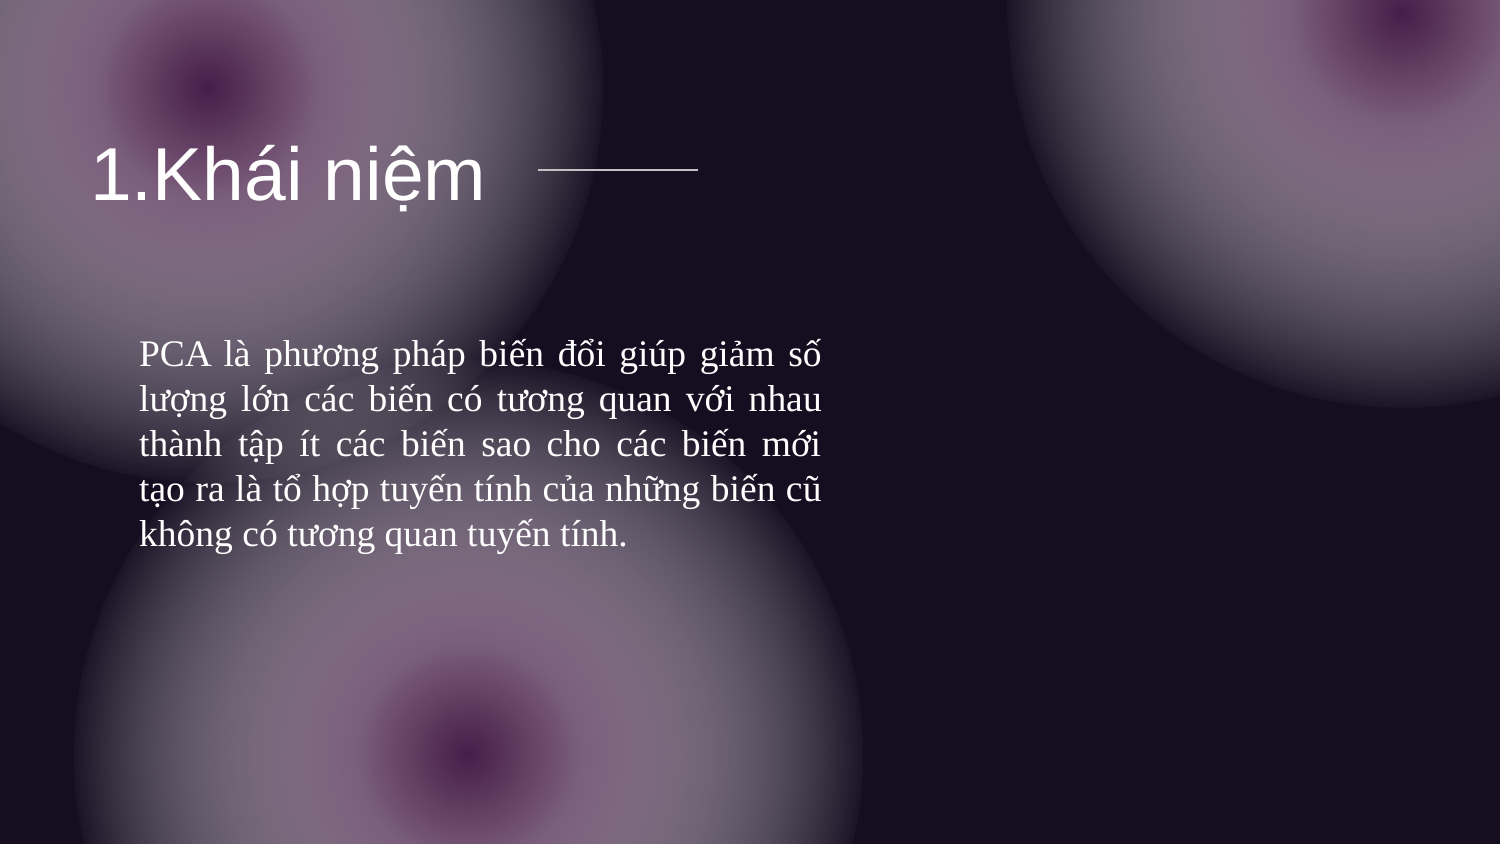

# 1.Khái niệm
	PCA là phương pháp biến đổi giúp giảm số lượng lớn các biến có tương quan với nhau thành tập ít các biến sao cho các biến mới tạo ra là tổ hợp tuyến tính của những biến cũ không có tương quan tuyến tính.